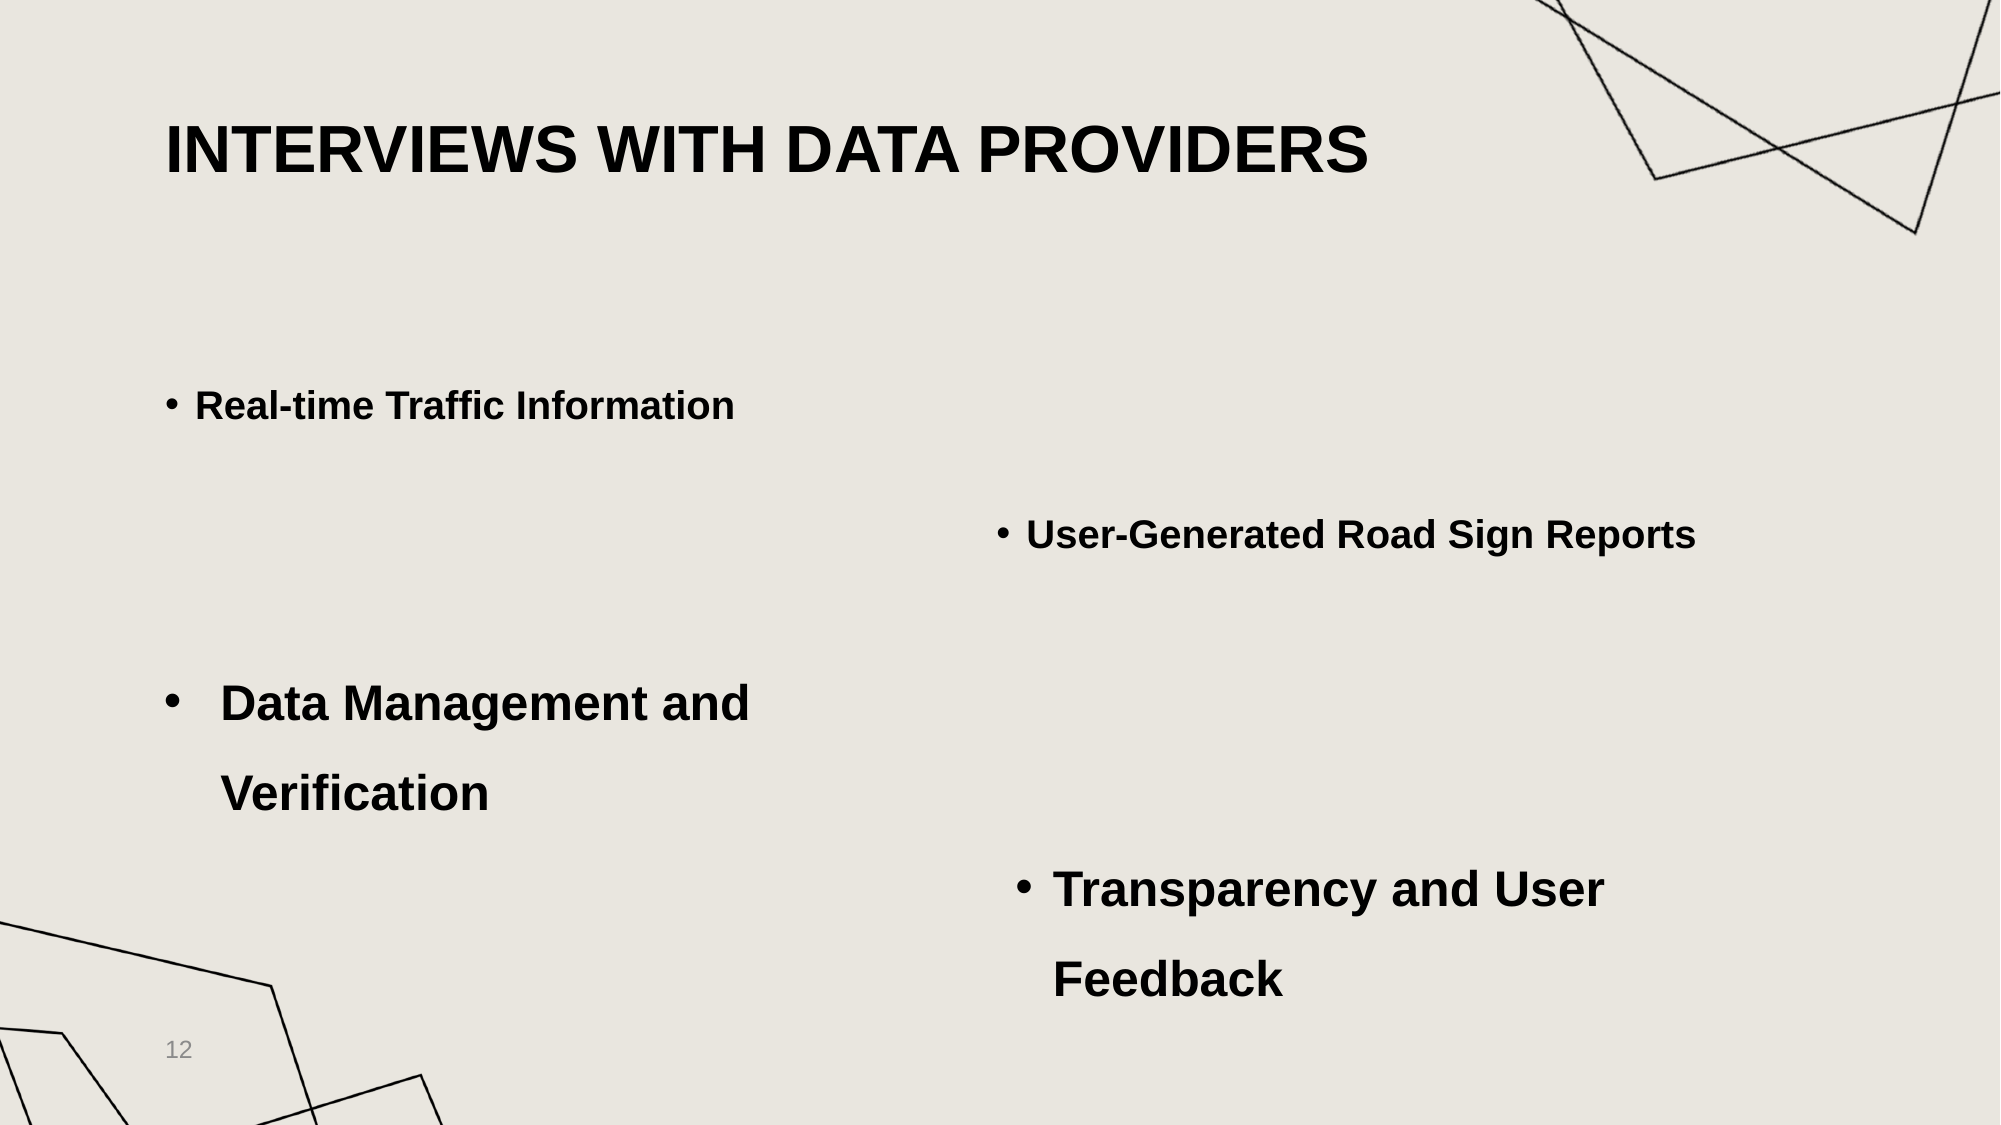

# interviews with Data providers
Real-time Traffic Information
User-Generated Road Sign Reports
Data Management and Verification
Transparency and User Feedback
12